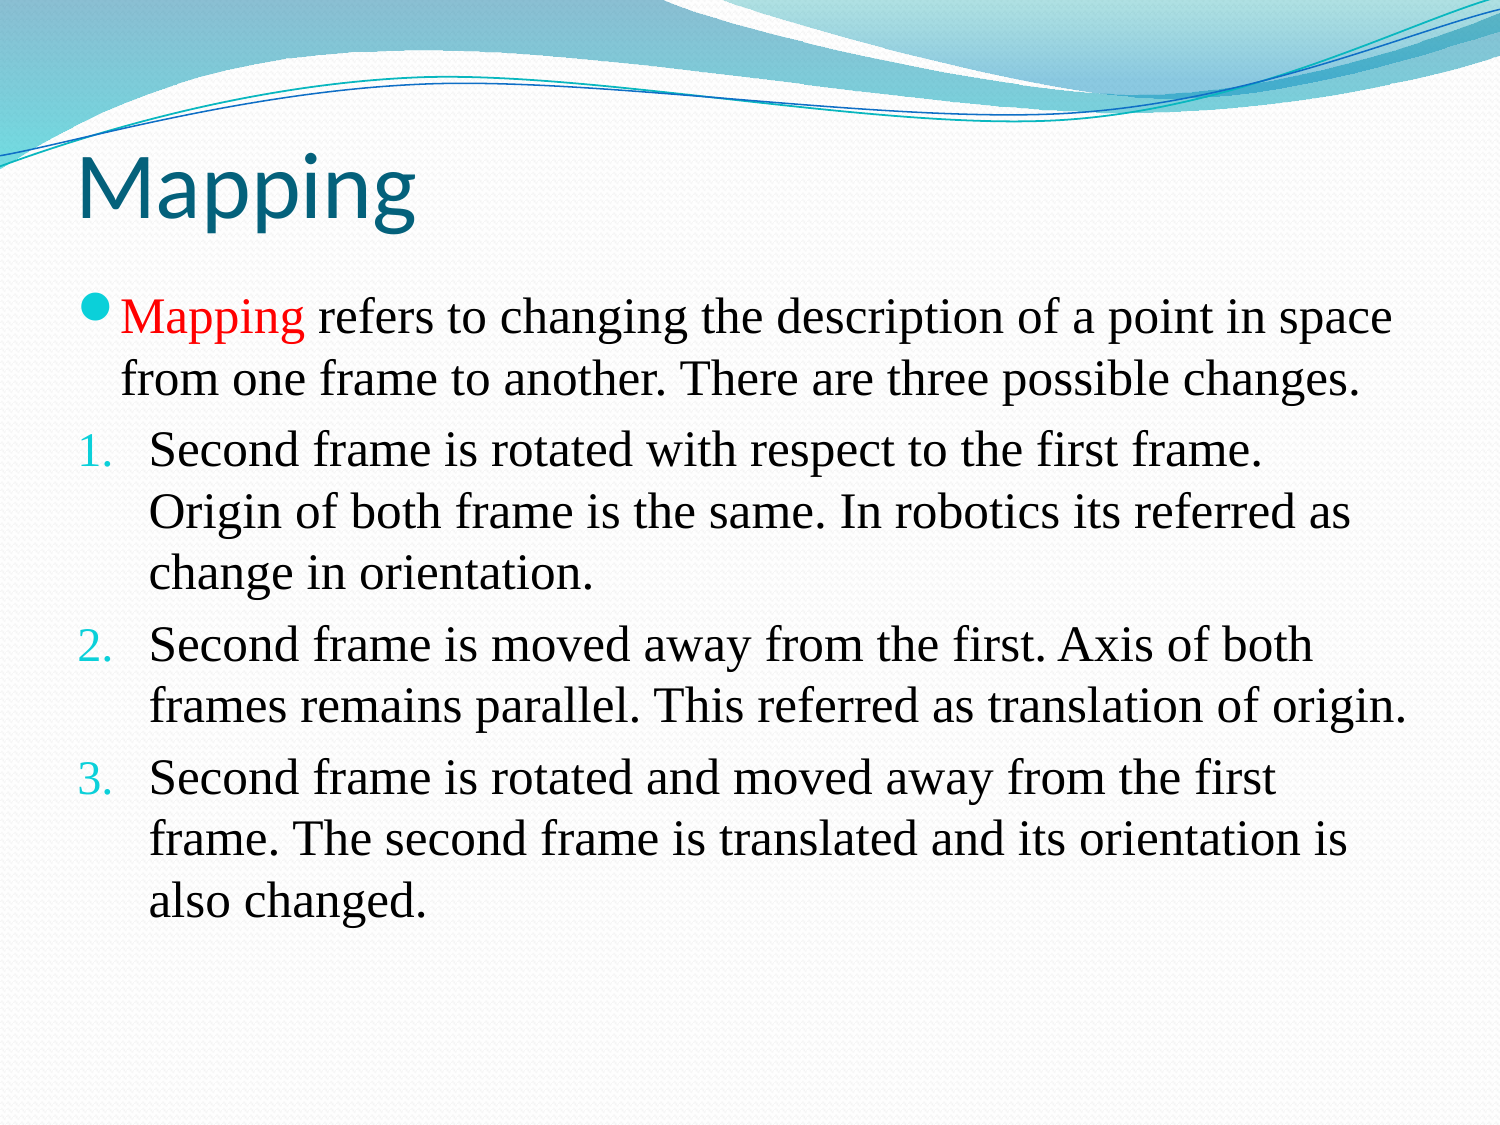

# Mapping
Mapping refers to changing the description of a point in space from one frame to another. There are three possible changes.
Second frame is rotated with respect to the first frame. Origin of both frame is the same. In robotics its referred as change in orientation.
Second frame is moved away from the first. Axis of both frames remains parallel. This referred as translation of origin.
Second frame is rotated and moved away from the first frame. The second frame is translated and its orientation is also changed.